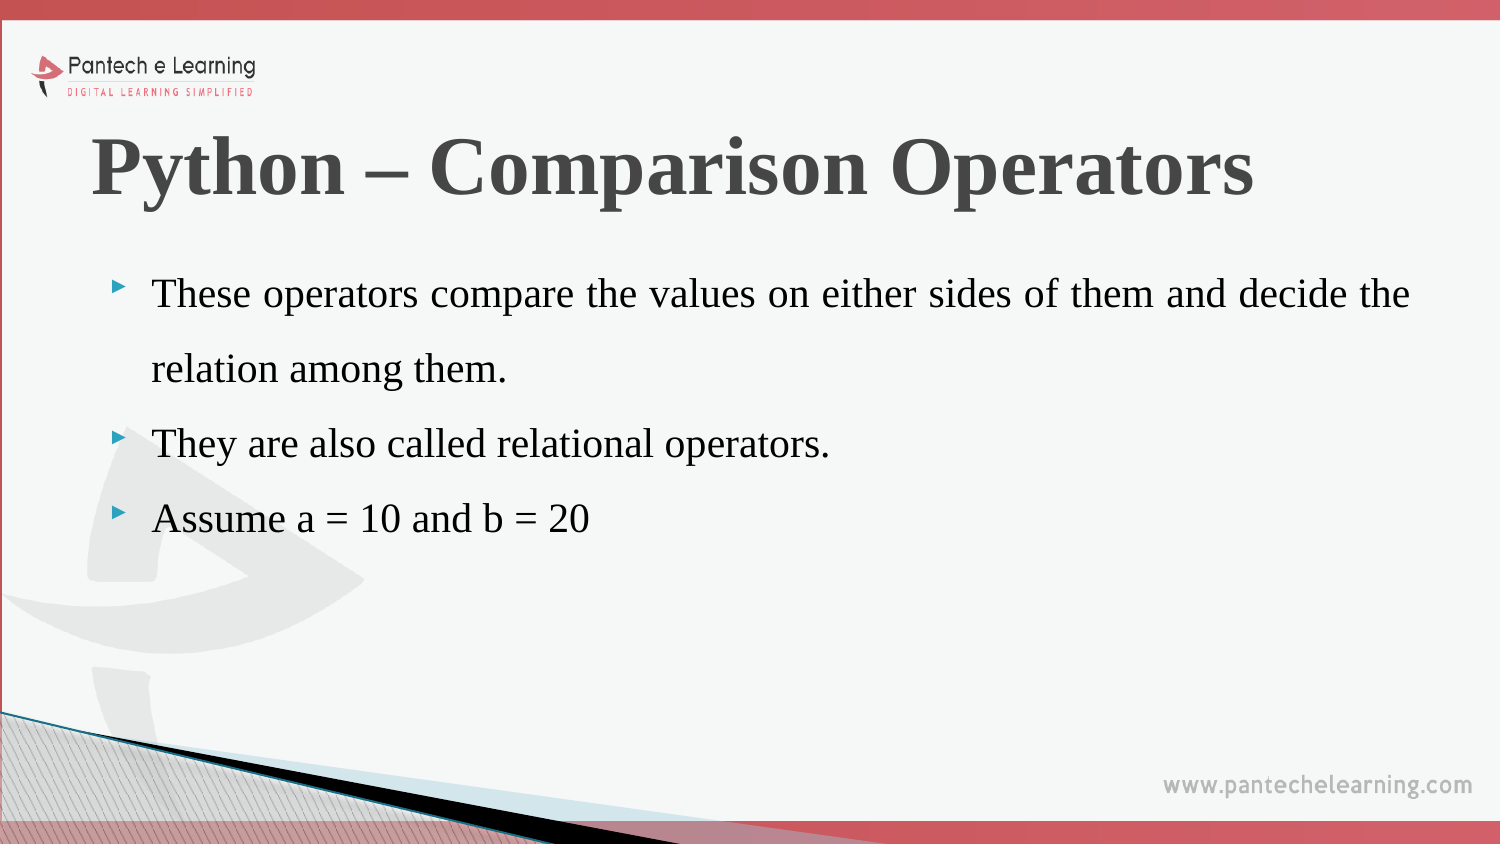

# Python – Comparison Operators
These operators compare the values on either sides of them and decide the relation among them.
They are also called relational operators.
Assume a = 10 and b = 20